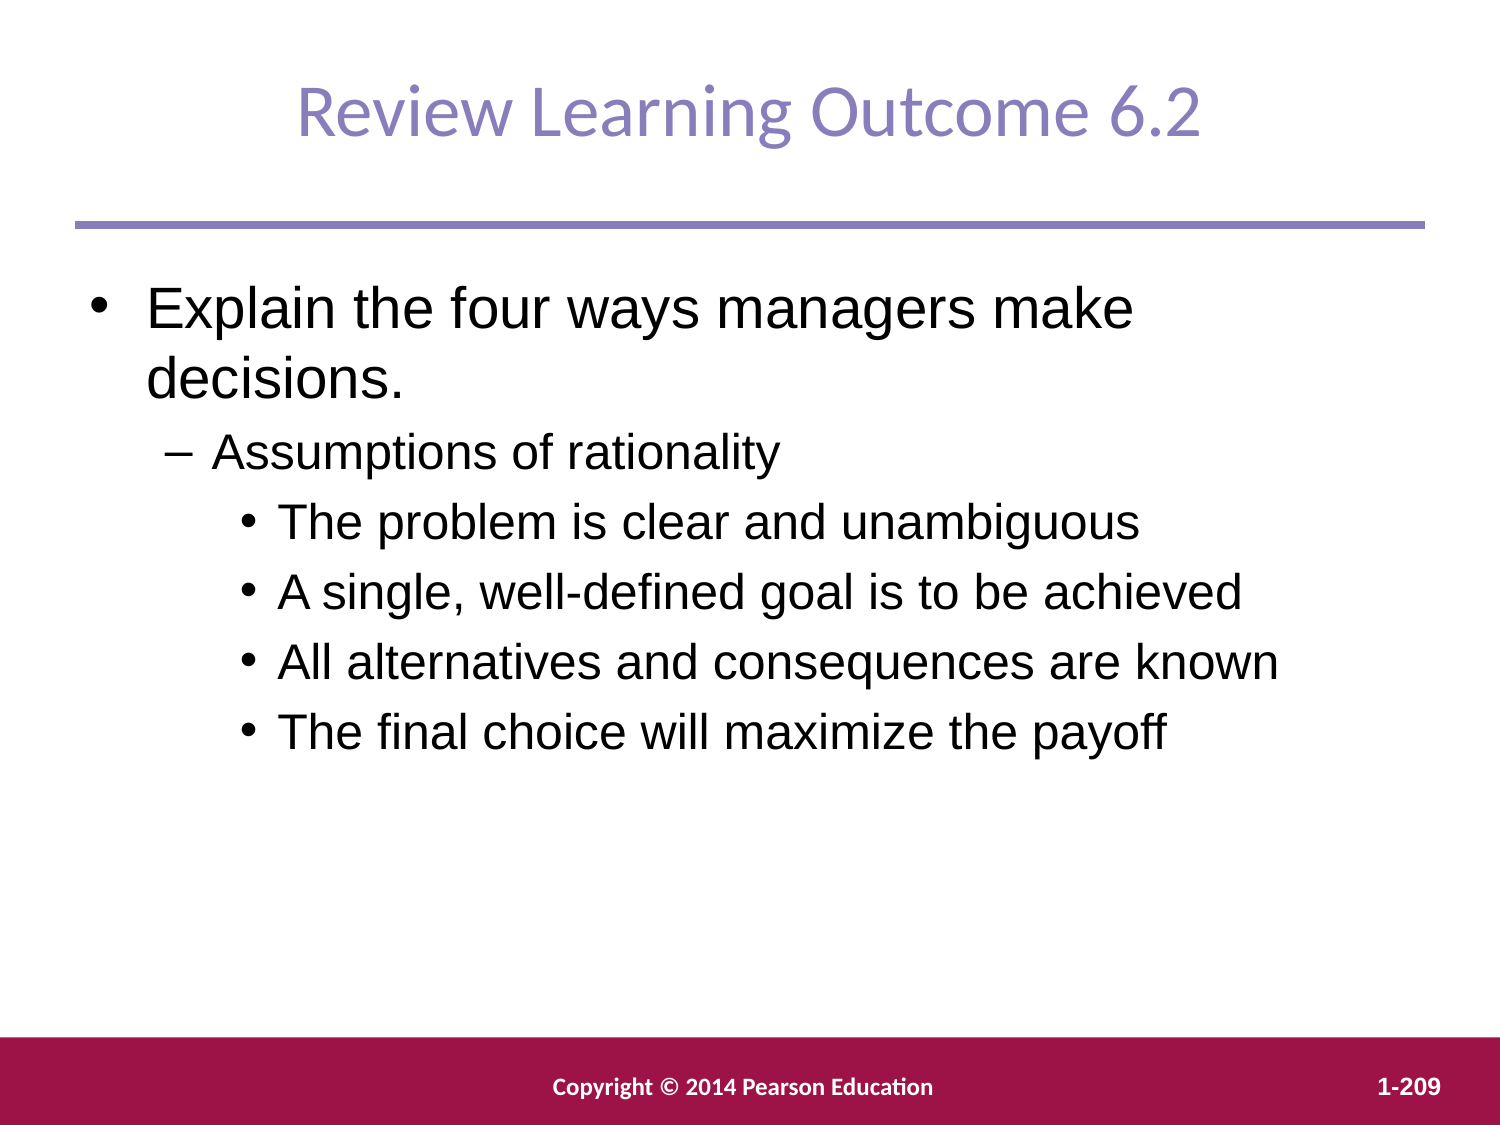

Review Learning Outcome 6.2
Explain the four ways managers make decisions.
Assumptions of rationality
The problem is clear and unambiguous
A single, well-defined goal is to be achieved
All alternatives and consequences are known
The final choice will maximize the payoff